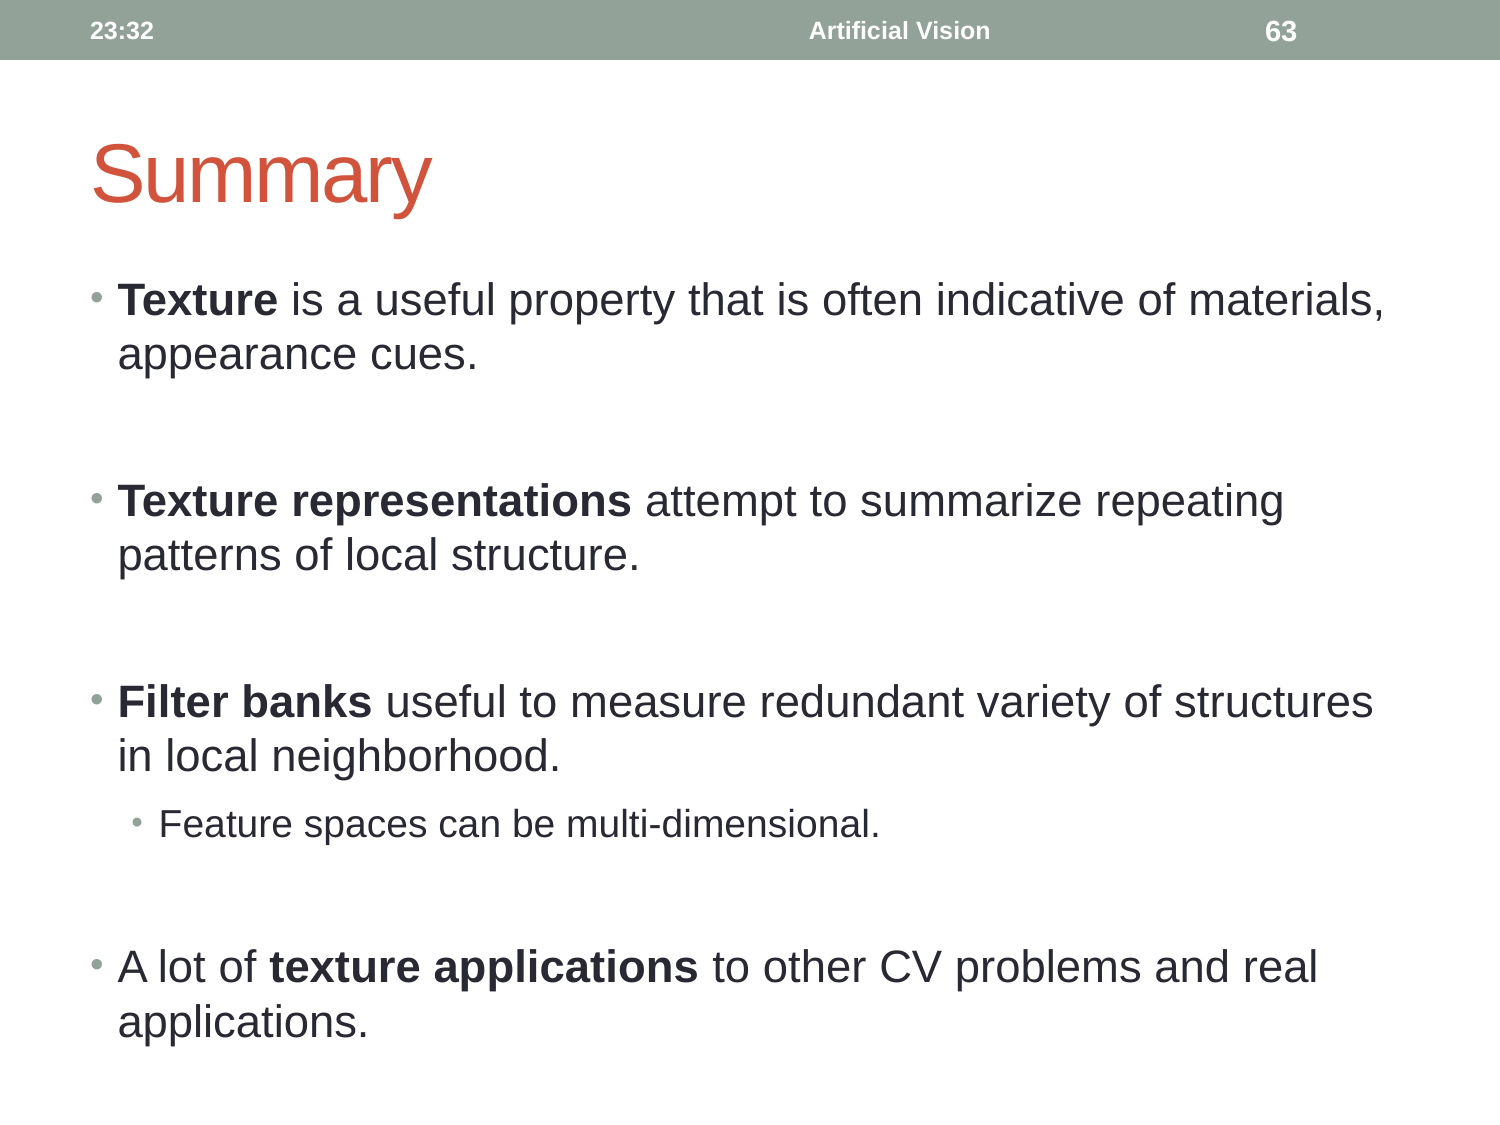

23:32
Artificial Vision
63
# Summary
Texture is a useful property that is often indicative of materials, appearance cues.

Texture representations attempt to summarize repeating patterns of local structure.

Filter banks useful to measure redundant variety of structures in local neighborhood.
Feature spaces can be multi-dimensional.

A lot of texture applications to other CV problems and real applications.